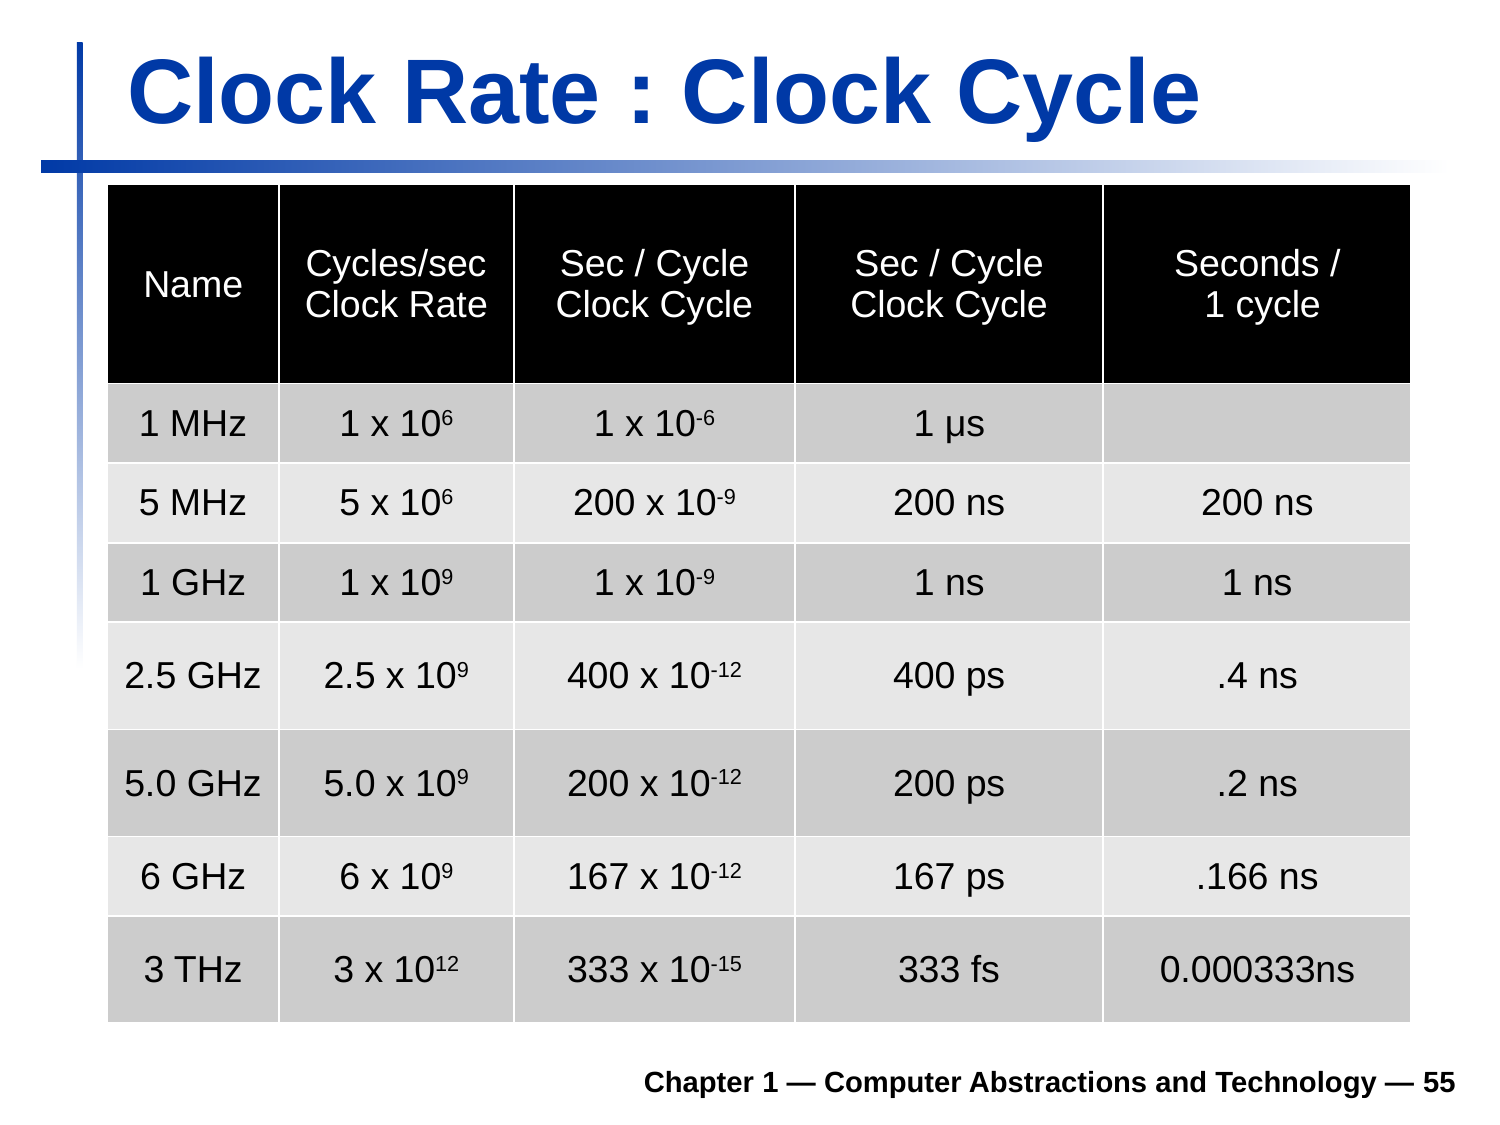

# Clock Rate : Clock Cycle
| Name | Cycles/sec Clock Rate | Sec / Cycle Clock Cycle | Sec / Cycle Clock Cycle | Seconds / 1 cycle |
| --- | --- | --- | --- | --- |
| 1 MHz | 1 x 106 | 1 x 10-6 | 1 μs |  |
| 5 MHz | 5 x 106 | 200 x 10-9 | 200 ns | 200 ns |
| 1 GHz | 1 x 109 | 1 x 10-9 | 1 ns | 1 ns |
| 2.5 GHz | 2.5 x 109 | 400 x 10-12 | 400 ps | .4 ns |
| 5.0 GHz | 5.0 x 109 | 200 x 10-12 | 200 ps | .2 ns |
| 6 GHz | 6 x 109 | 167 x 10-12 | 167 ps | .166 ns |
| 3 THz | 3 x 1012 | 333 x 10-15 | 333 fs | 0.000333ns |
Chapter 1 — Computer Abstractions and Technology — 55